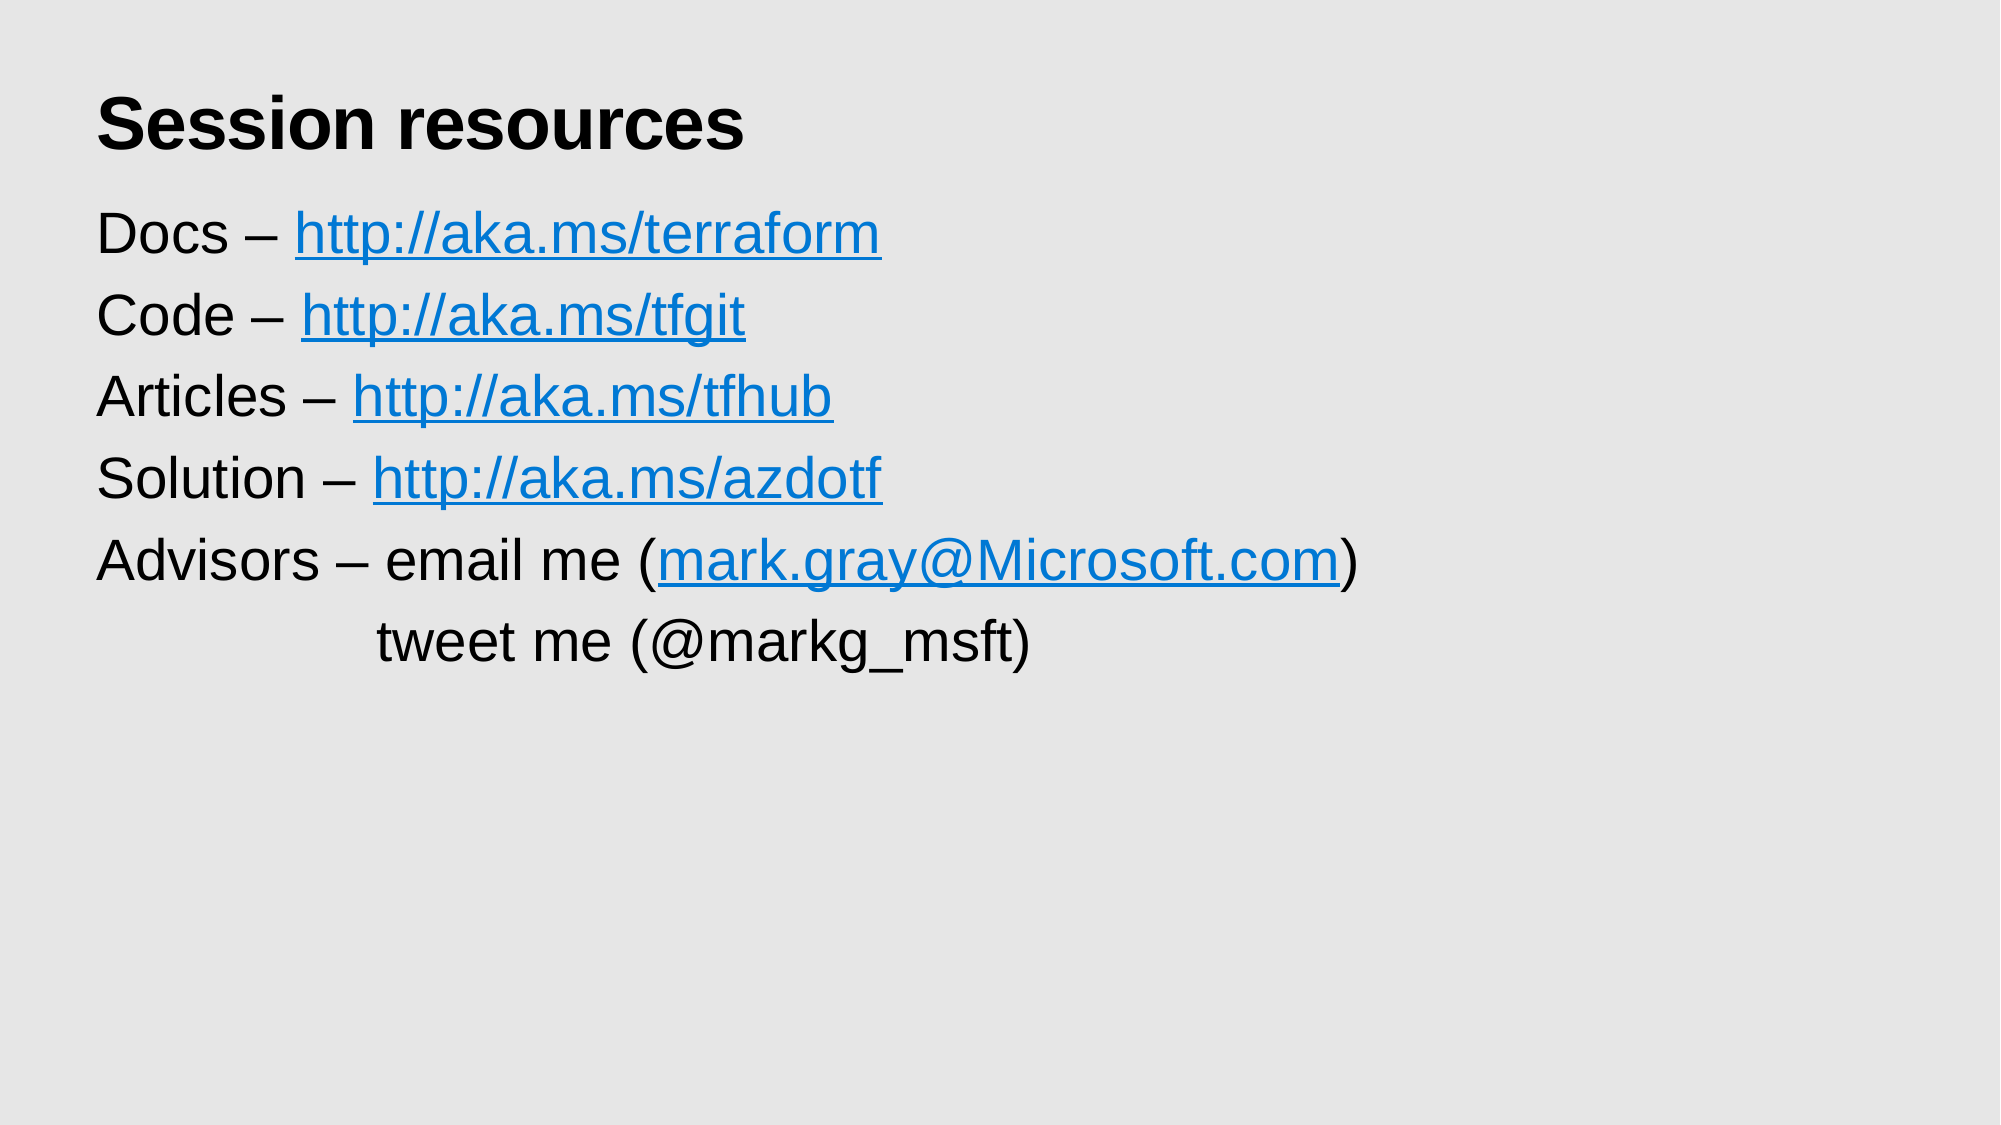

# Session resources
Docs – http://aka.ms/terraform
Code – http://aka.ms/tfgit
Articles – http://aka.ms/tfhub
Solution – http://aka.ms/azdotf
Advisors – email me (mark.gray@Microsoft.com)
	        tweet me (@markg_msft)